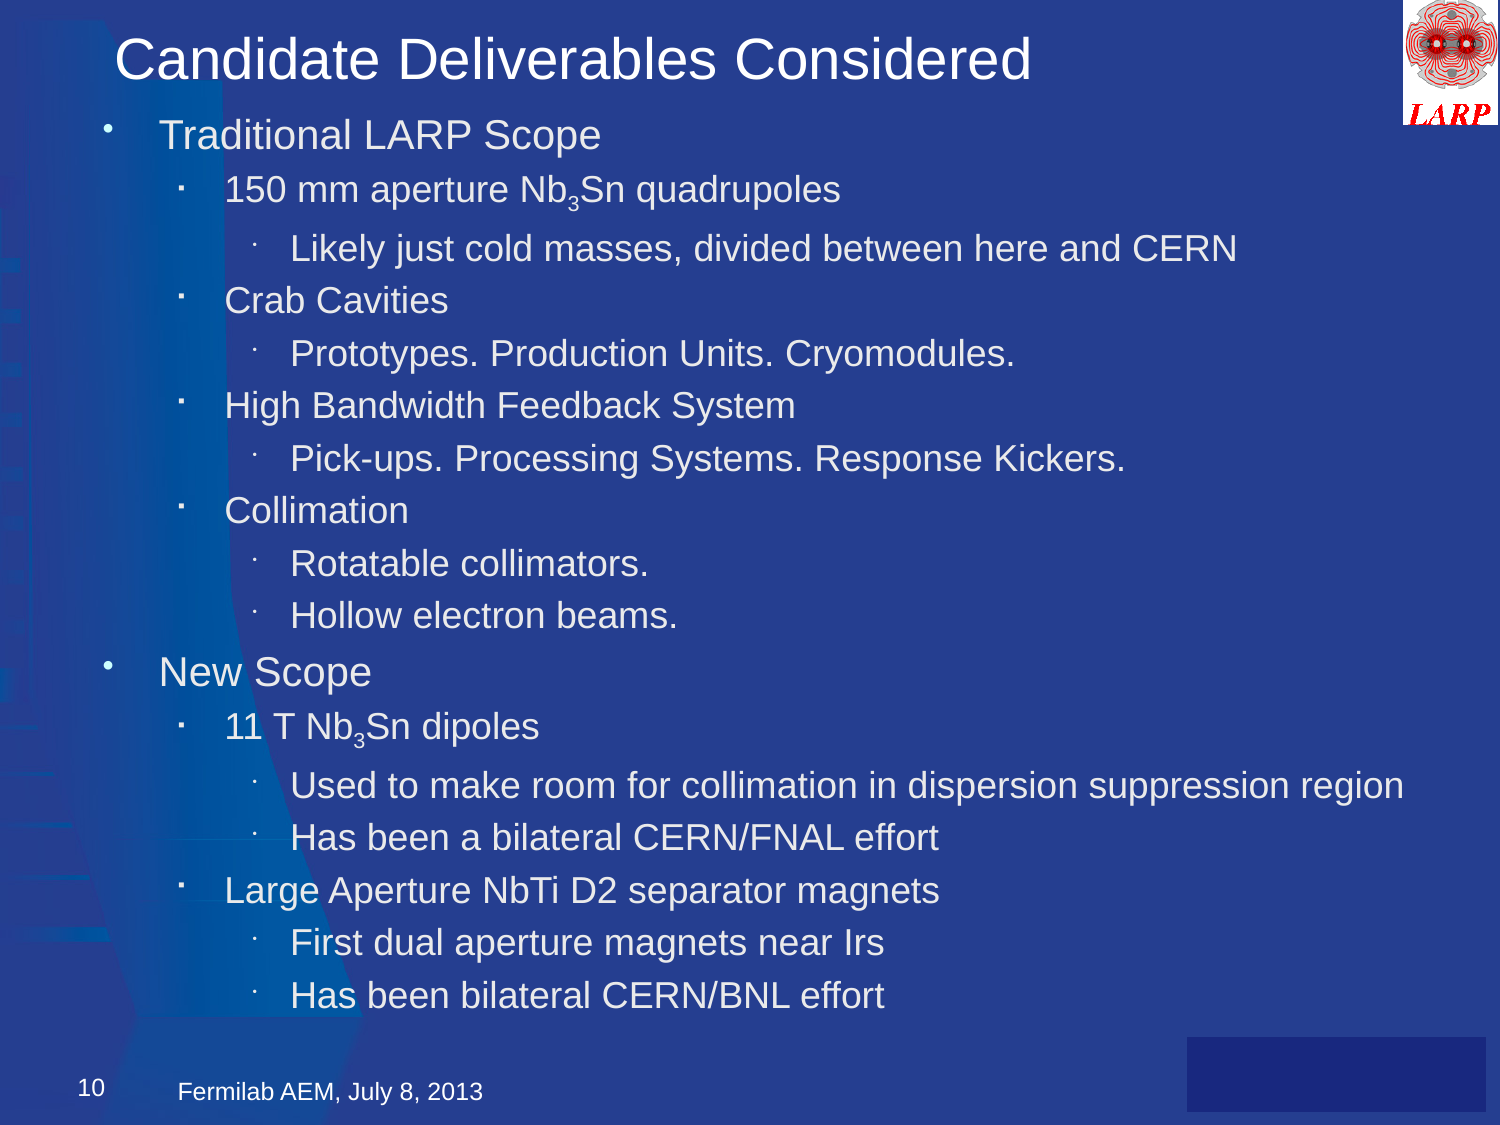

# Candidate Deliverables Considered
Traditional LARP Scope
150 mm aperture Nb3Sn quadrupoles
Likely just cold masses, divided between here and CERN
Crab Cavities
Prototypes. Production Units. Cryomodules.
High Bandwidth Feedback System
Pick-ups. Processing Systems. Response Kickers.
Collimation
Rotatable collimators.
Hollow electron beams.
New Scope
11 T Nb3Sn dipoles
Used to make room for collimation in dispersion suppression region
Has been a bilateral CERN/FNAL effort
Large Aperture NbTi D2 separator magnets
First dual aperture magnets near Irs
Has been bilateral CERN/BNL effort

10
Fermilab AEM, July 8, 2013